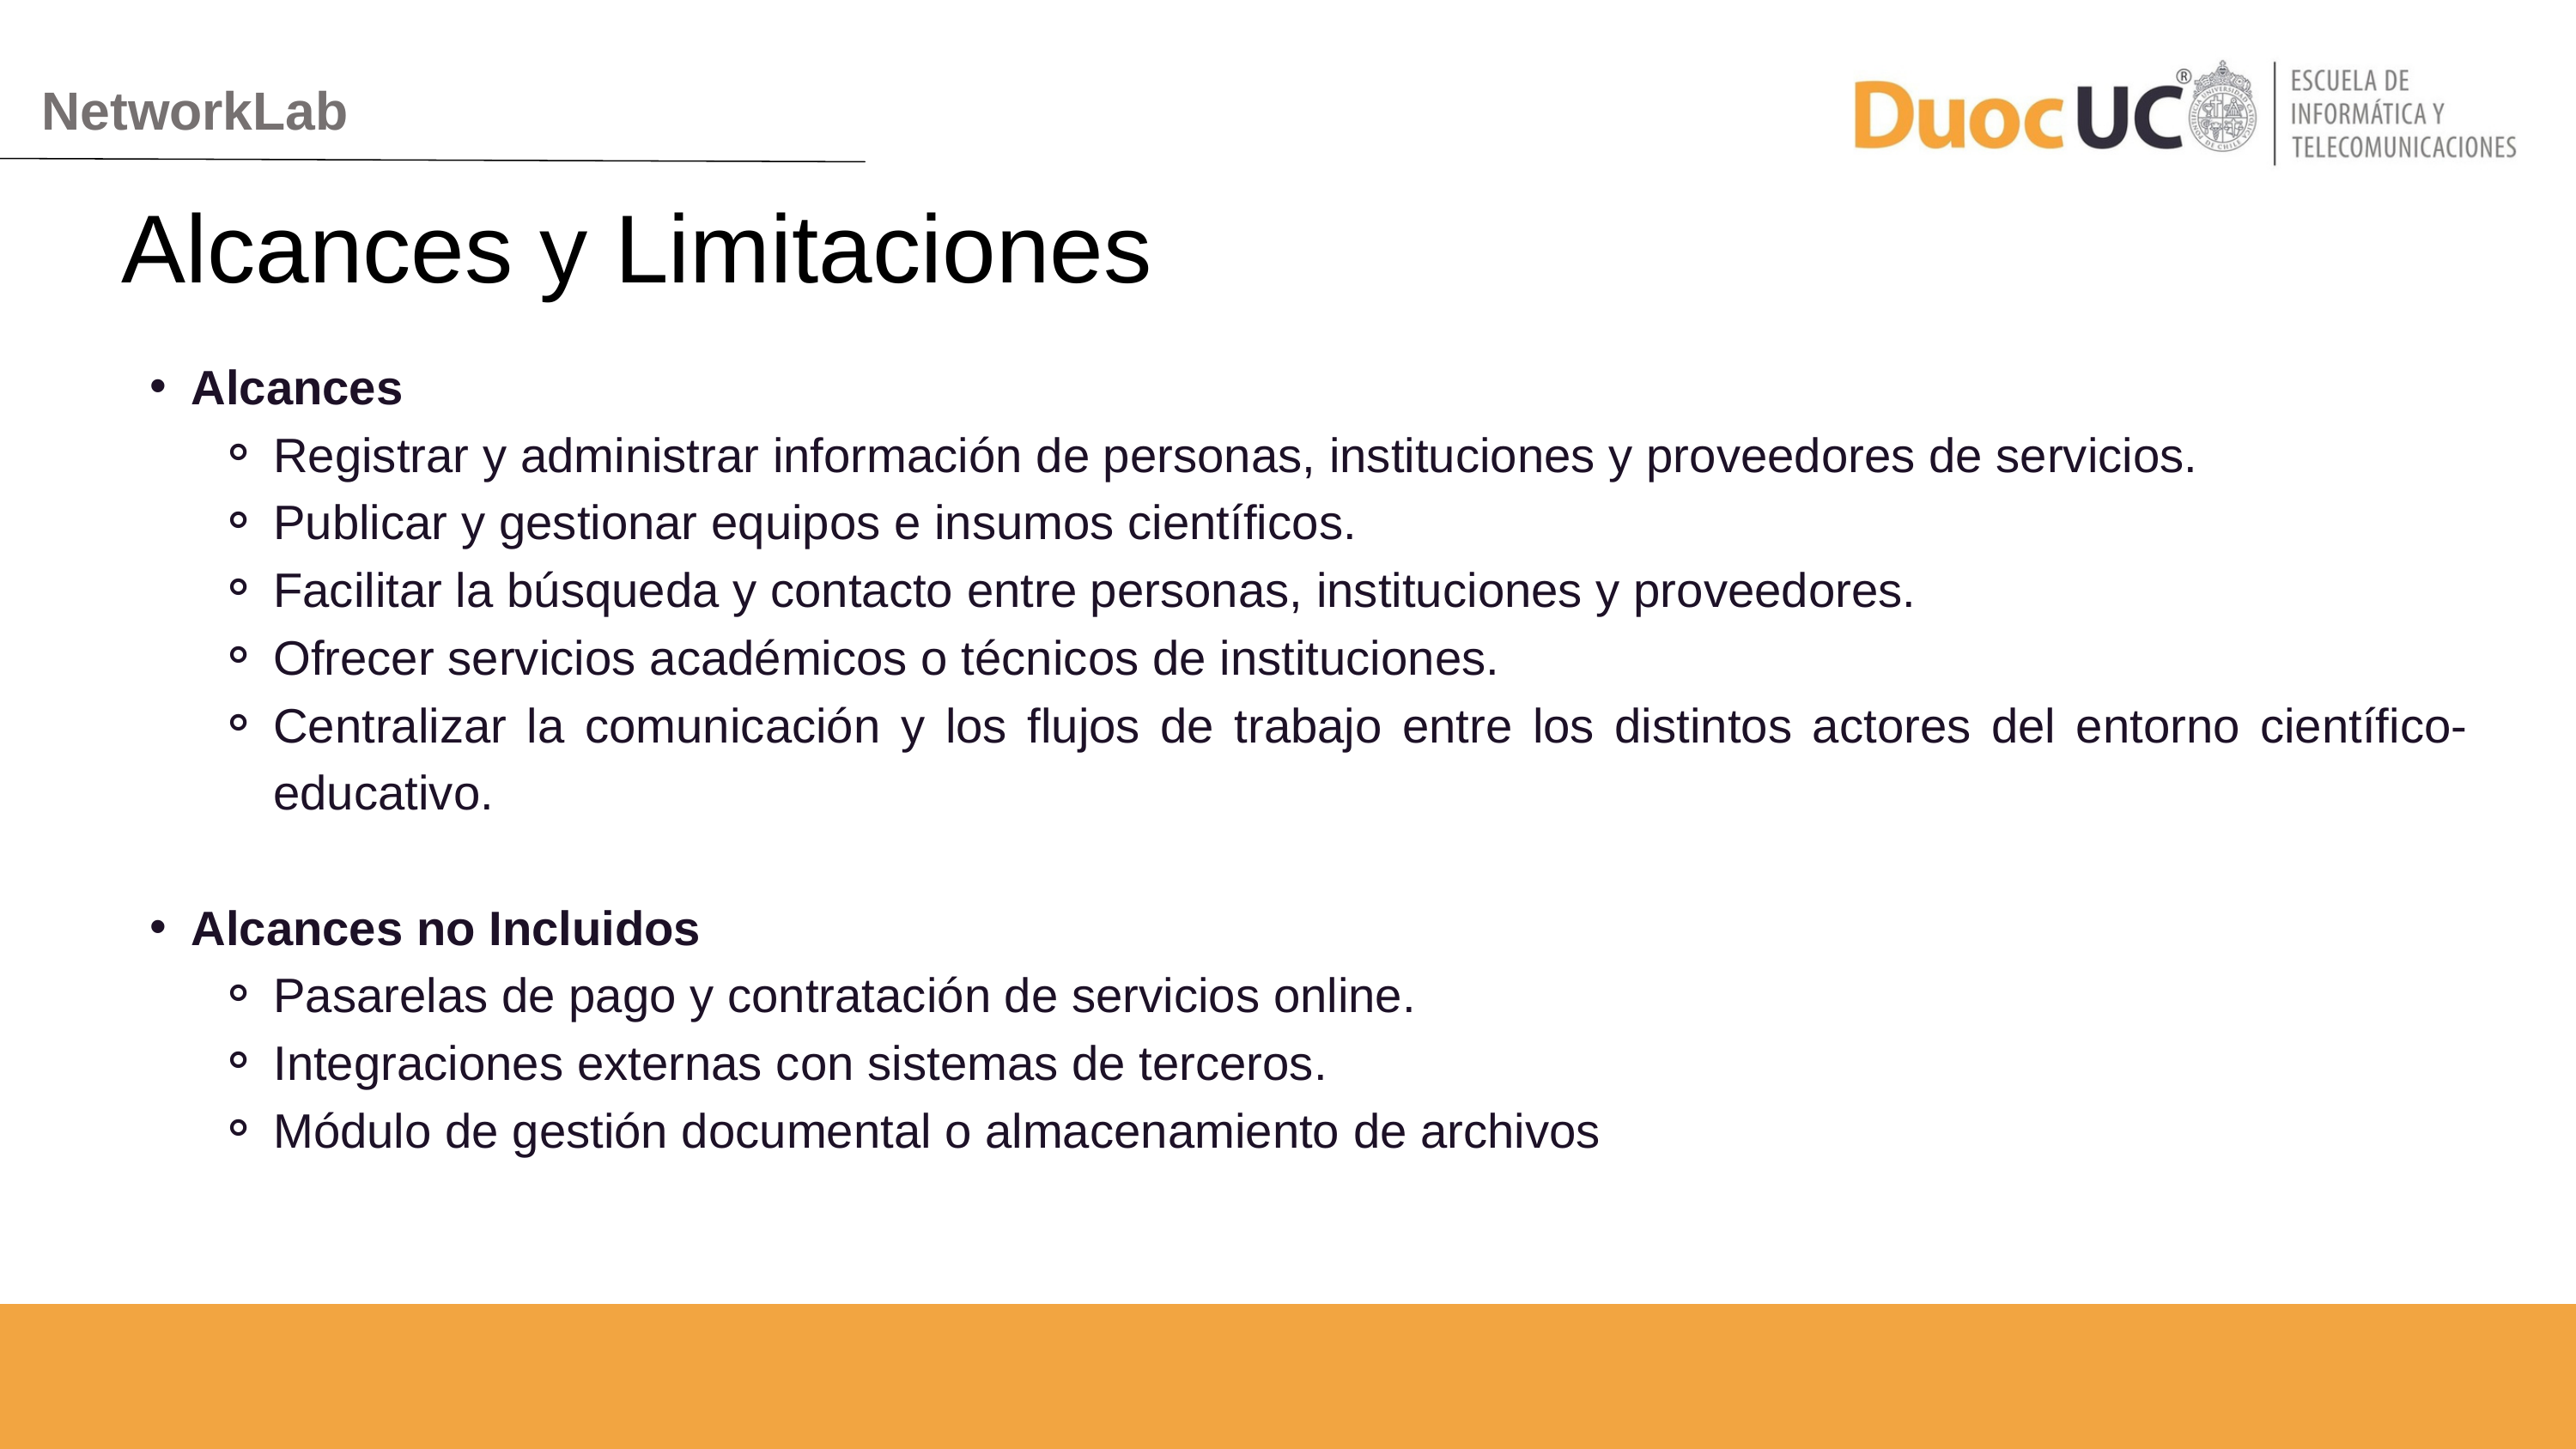

NetworkLab

Alcances y Limitaciones
Alcances
Registrar y administrar información de personas, instituciones y proveedores de servicios.
Publicar y gestionar equipos e insumos científicos.
Facilitar la búsqueda y contacto entre personas, instituciones y proveedores.
Ofrecer servicios académicos o técnicos de instituciones.
Centralizar la comunicación y los flujos de trabajo entre los distintos actores del entorno científico-educativo.

Alcances no Incluidos
Pasarelas de pago y contratación de servicios online.
Integraciones externas con sistemas de terceros.
Módulo de gestión documental o almacenamiento de archivos